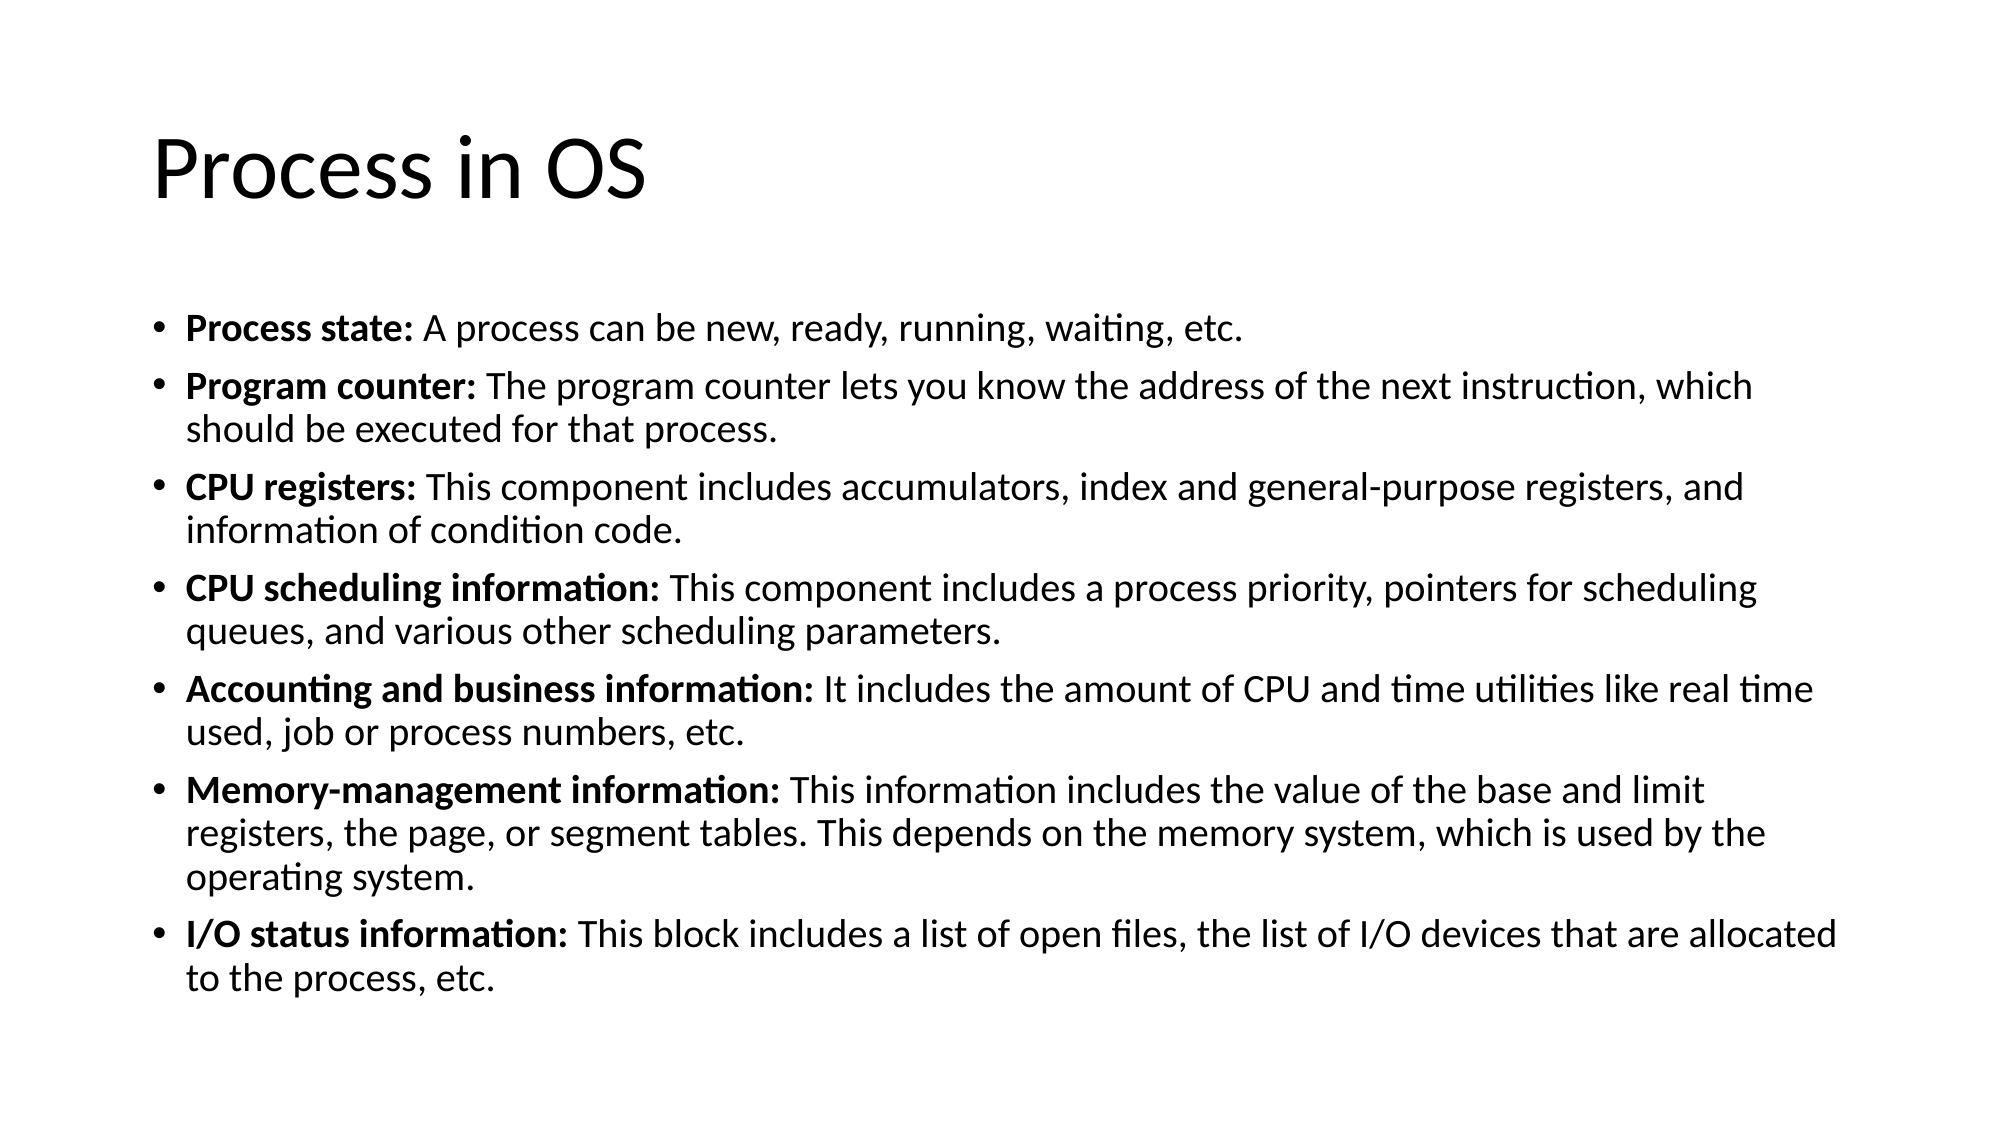

# Process in OS
Process state: A process can be new, ready, running, waiting, etc.
Program counter: The program counter lets you know the address of the next instruction, which should be executed for that process.
CPU registers: This component includes accumulators, index and general-purpose registers, and information of condition code.
CPU scheduling information: This component includes a process priority, pointers for scheduling queues, and various other scheduling parameters.
Accounting and business information: It includes the amount of CPU and time utilities like real time used, job or process numbers, etc.
Memory-management information: This information includes the value of the base and limit registers, the page, or segment tables. This depends on the memory system, which is used by the operating system.
I/O status information: This block includes a list of open files, the list of I/O devices that are allocated to the process, etc.